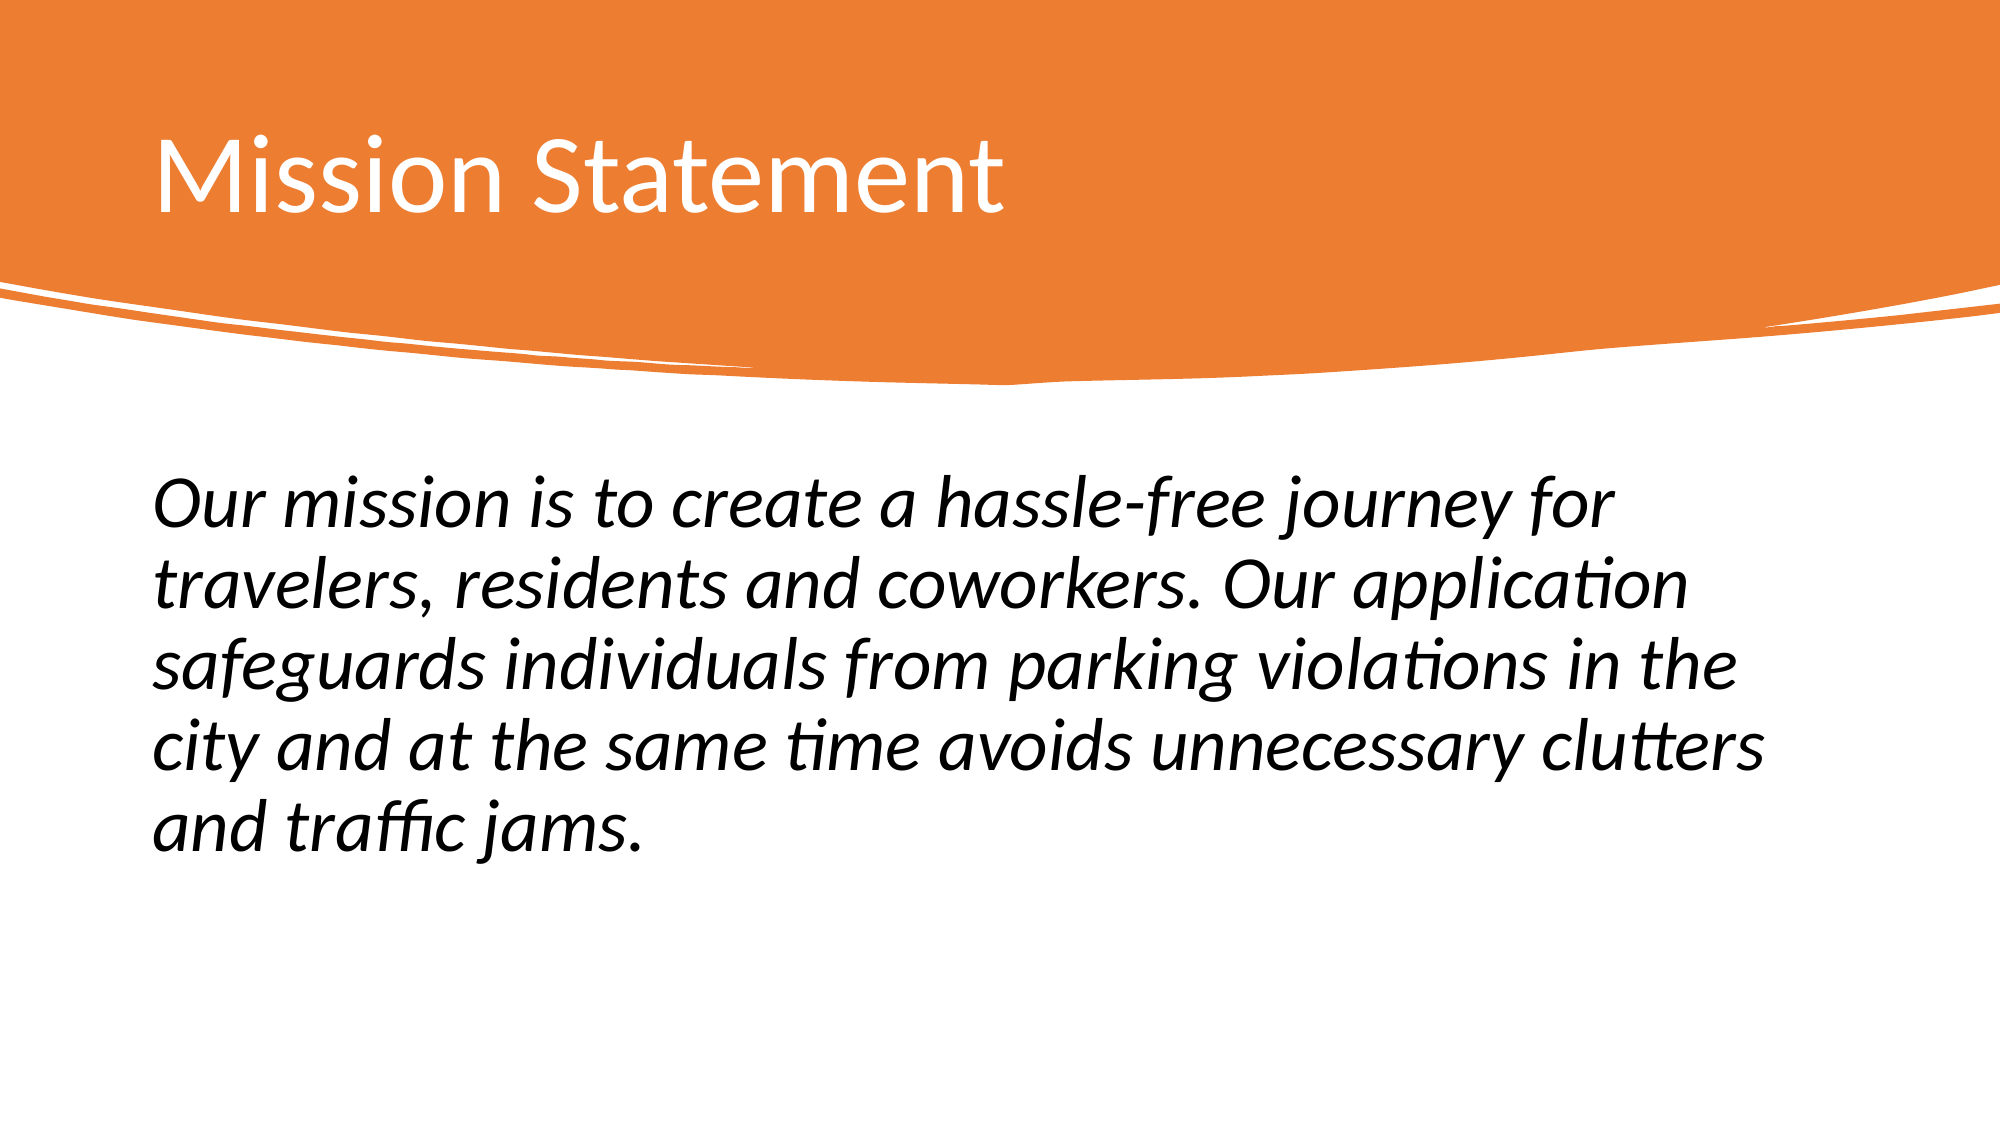

# Mission Statement
Our mission is to create a hassle-free journey for travelers, residents and coworkers. Our application safeguards individuals from parking violations in the city and at the same time avoids unnecessary clutters and traffic jams.